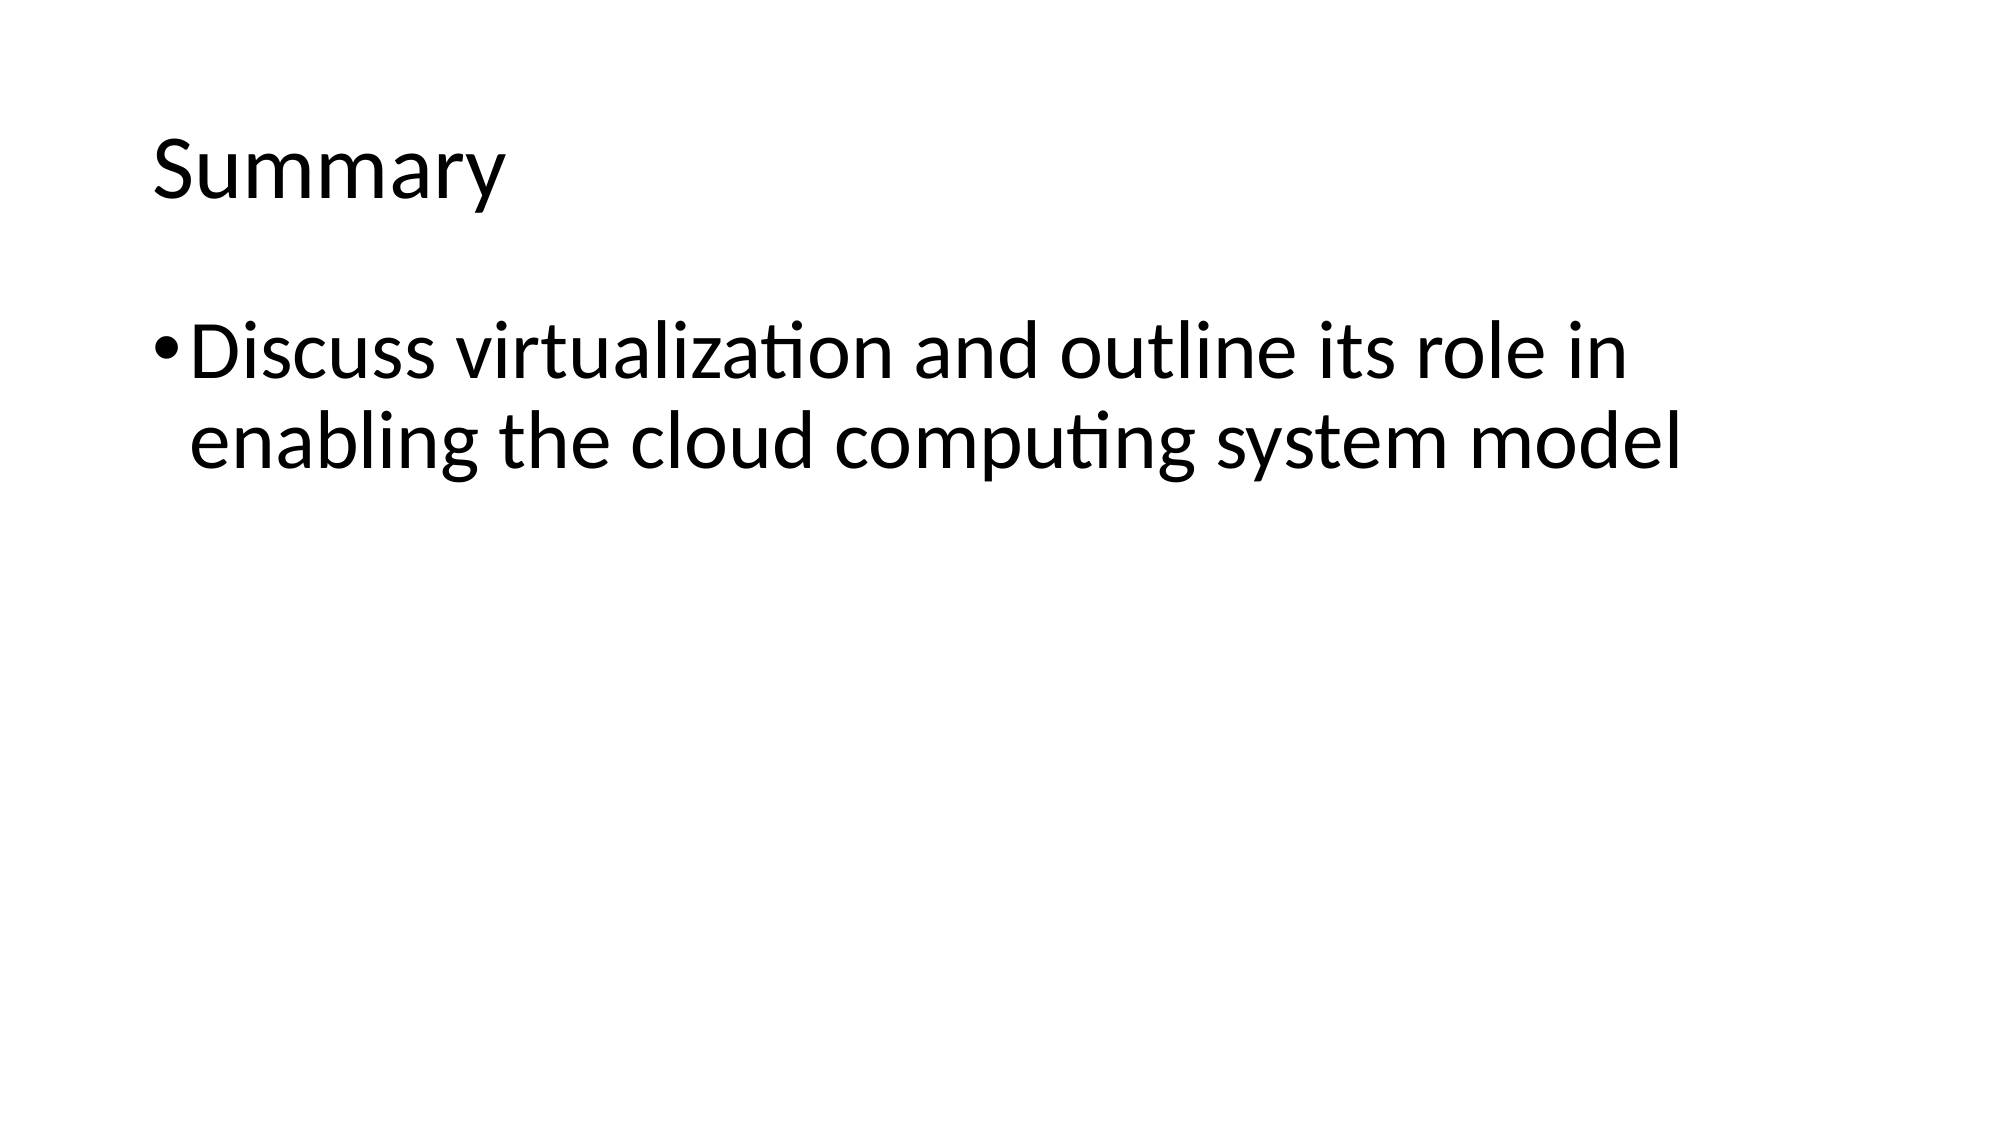

# Summary
Discuss virtualization and outline its role in enabling the cloud computing system model